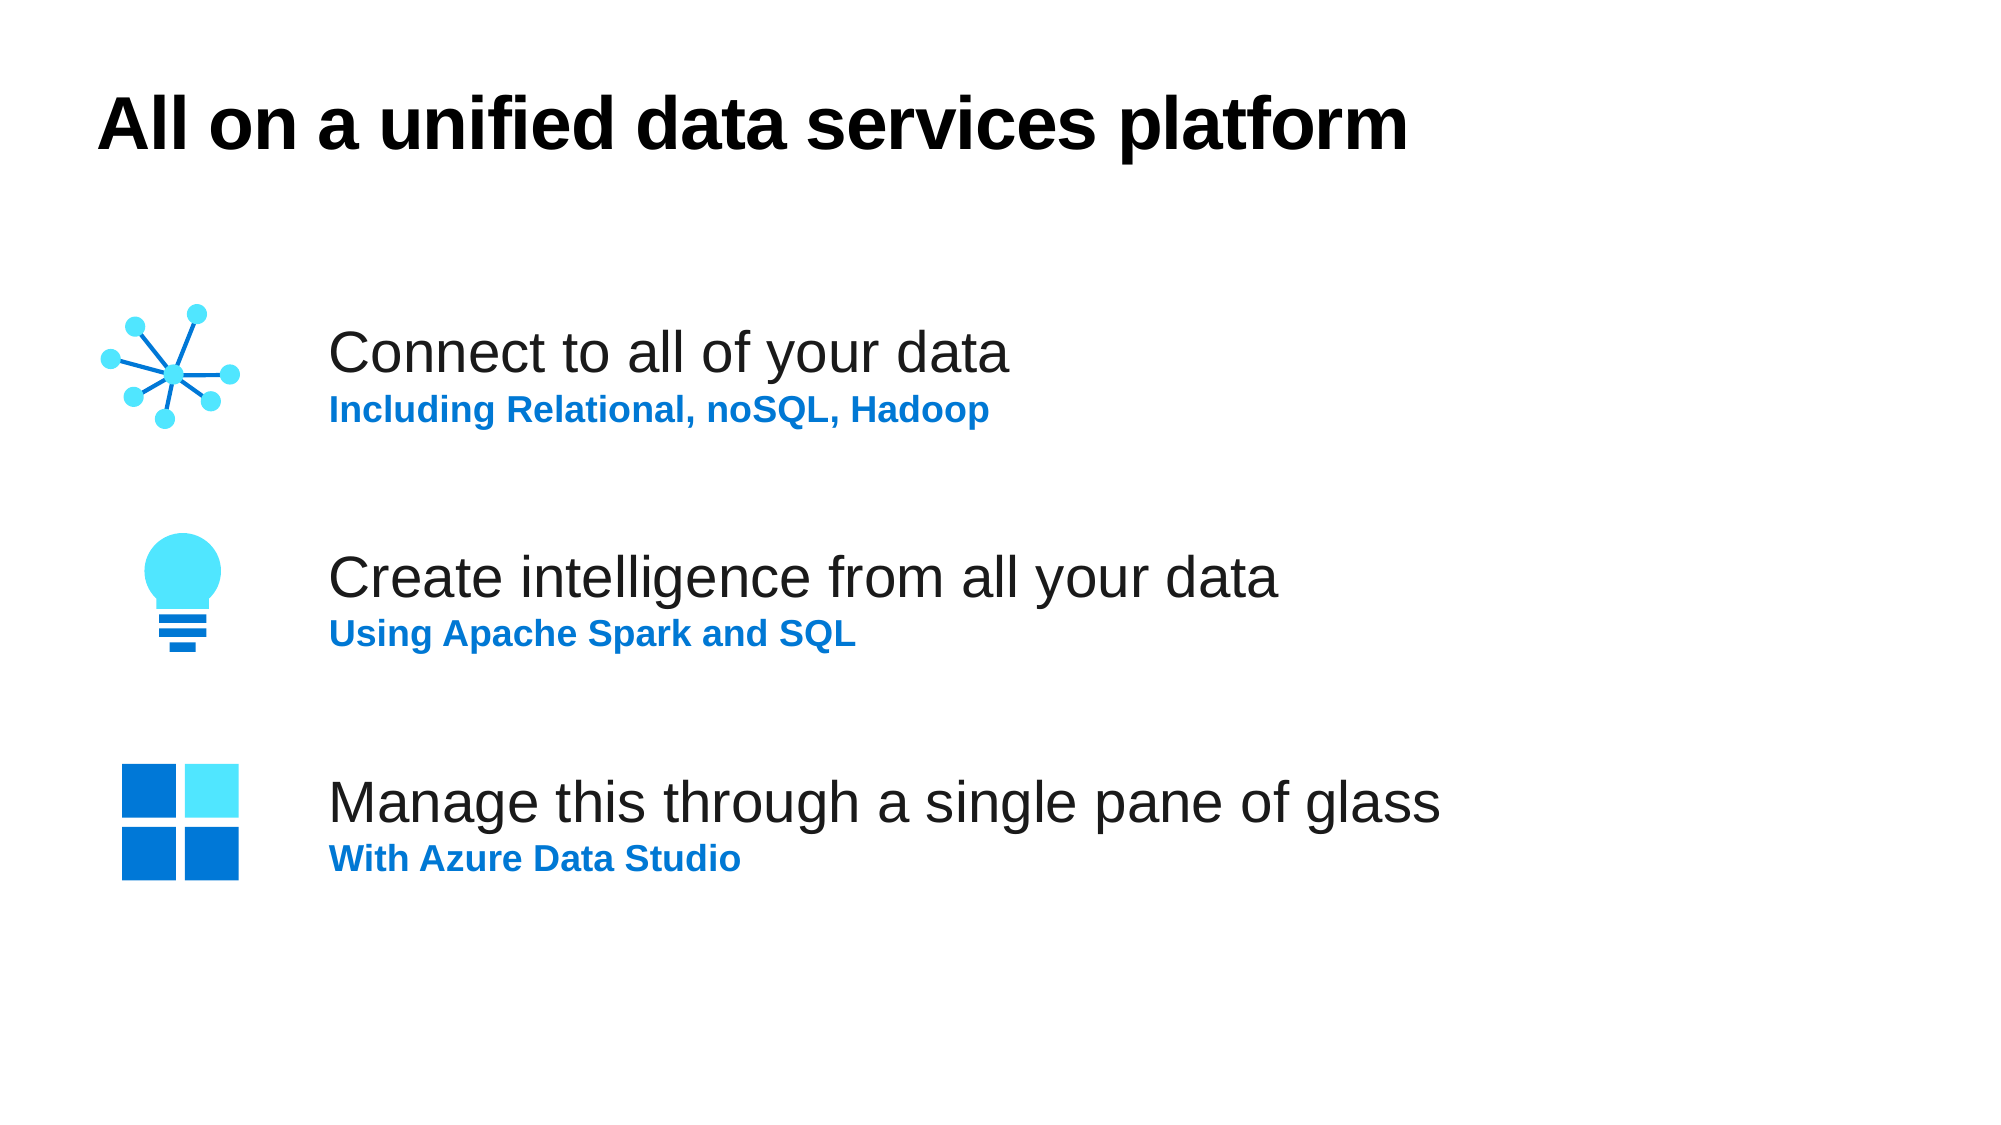

# All on a unified data services platform

Connect to all of your data
Including Relational, noSQL, Hadoop

Create intelligence from all your data
Using Apache Spark and SQL

Manage this through a single pane of glass
With Azure Data Studio